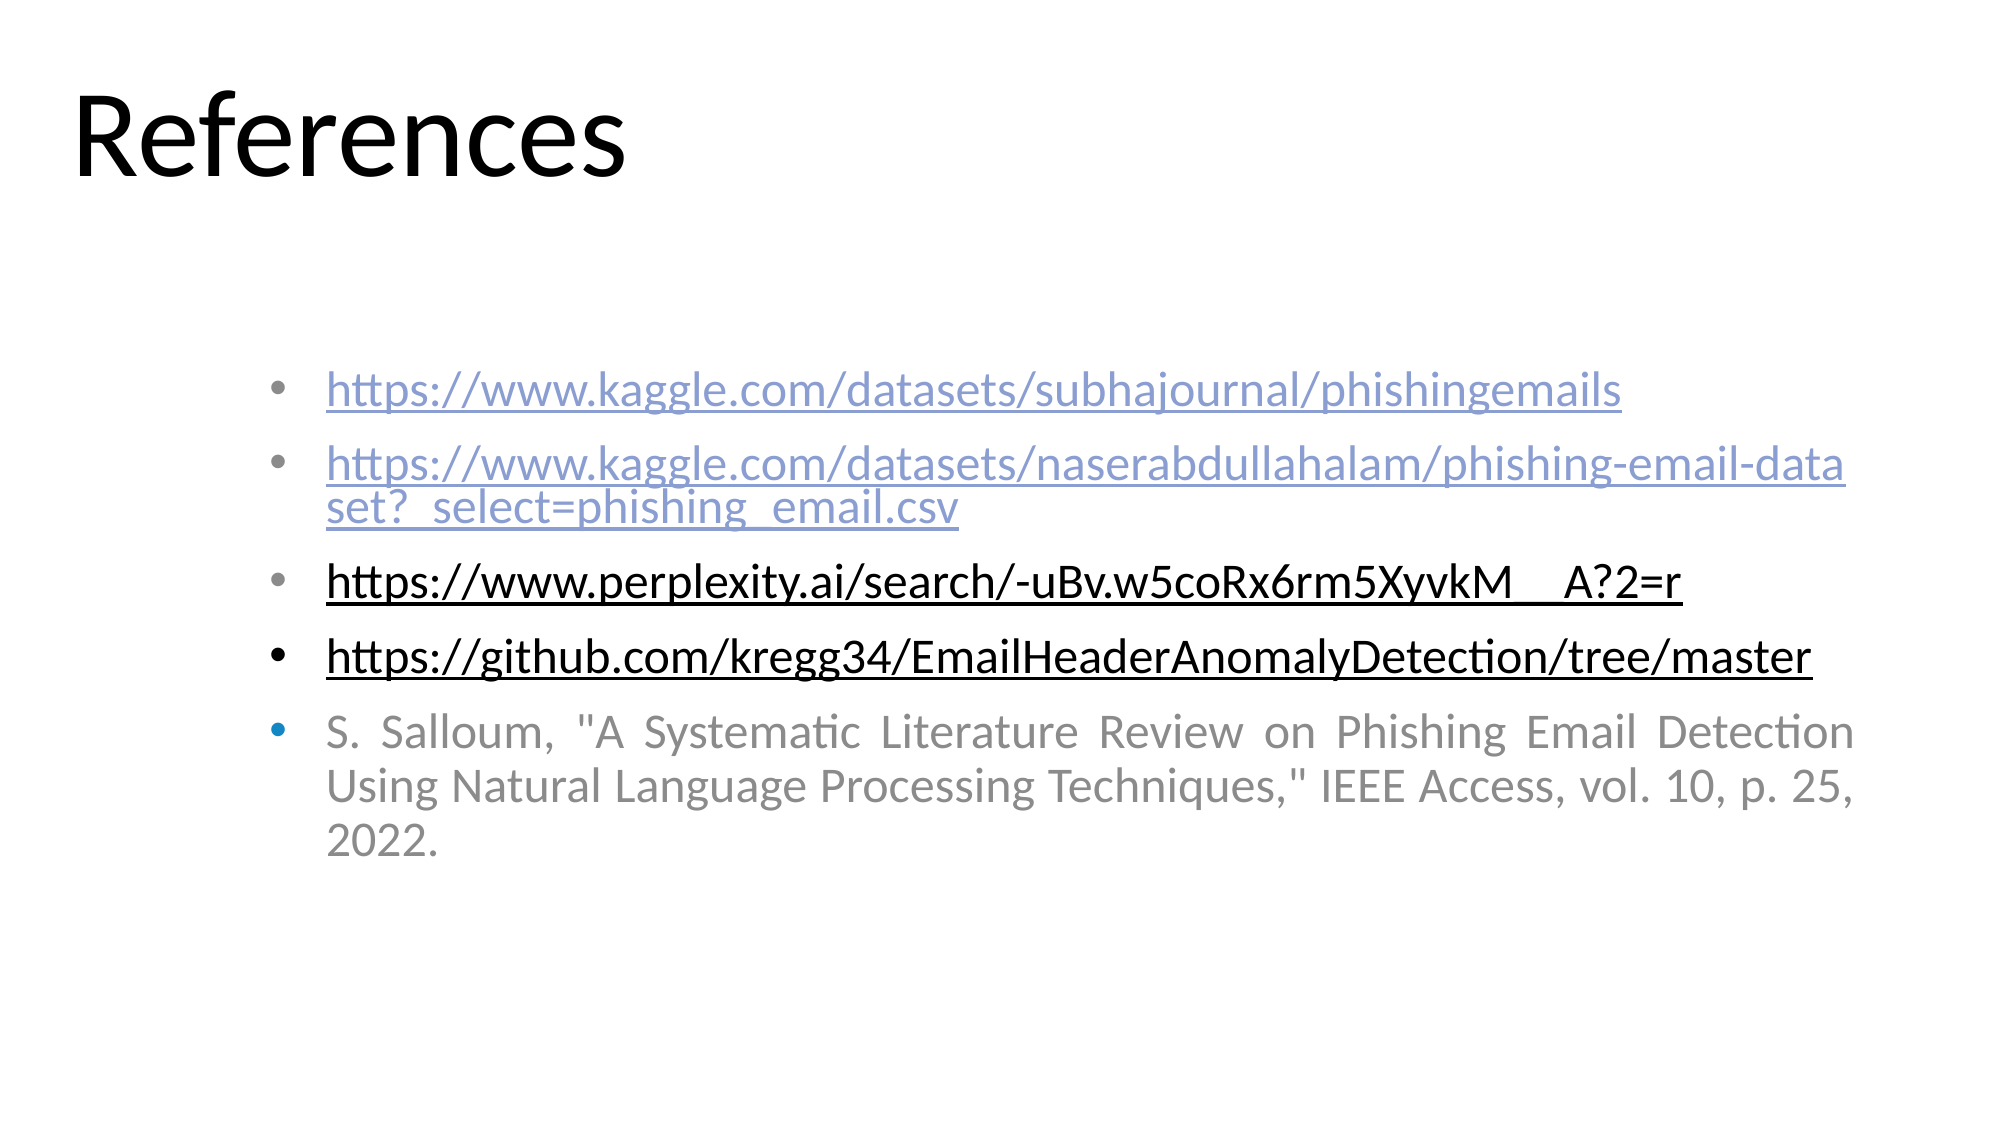

# References

https://www.kaggle.com/datasets/subhajournal/phishingemails
https://www.kaggle.com/datasets/naserabdullahalam/phishing-email-dataset?  select=phishing_email.csv
https://www.perplexity.ai/search/-uBv.w5coRx6rm5XyvkM__A?2=r
https://github.com/kregg34/EmailHeaderAnomalyDetection/tree/master
S. Salloum, "A Systematic Literature Review on Phishing Email Detection Using Natural Language Processing Techniques," IEEE Access, vol. 10, p. 25, 2022.